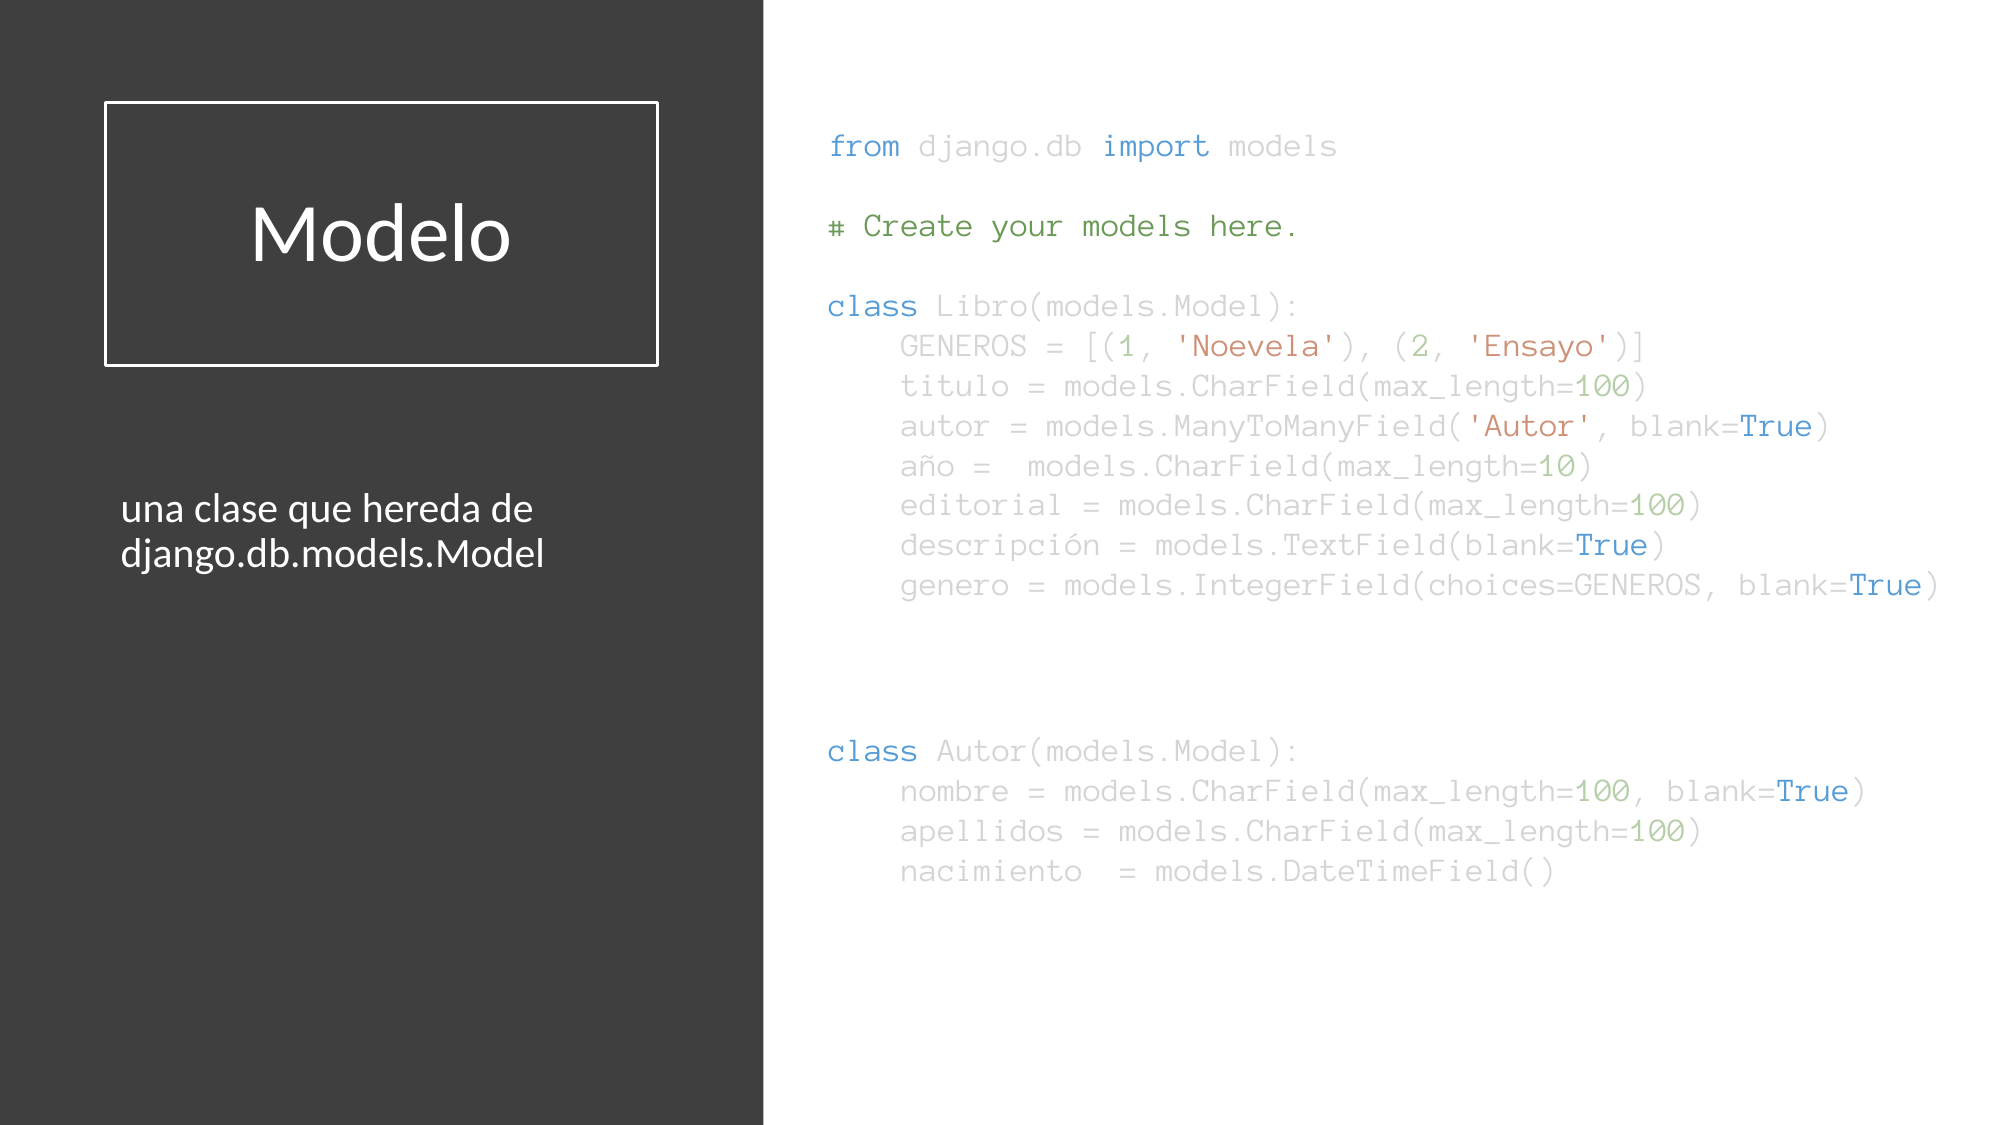

# Modelo
from django.db import models
# Create your models here.
class Libro(models.Model):
    GENEROS = [(1, 'Noevela'), (2, 'Ensayo')]
    titulo = models.CharField(max_length=100)
    autor = models.ManyToManyField('Autor', blank=True)
    año =  models.CharField(max_length=10)
    editorial = models.CharField(max_length=100)
    descripción = models.TextField(blank=True)
    genero = models.IntegerField(choices=GENEROS, blank=True)
una clase que hereda de django.db.models.Model
class Autor(models.Model):
    nombre = models.CharField(max_length=100, blank=True)
    apellidos = models.CharField(max_length=100)
    nacimiento  = models.DateTimeField()